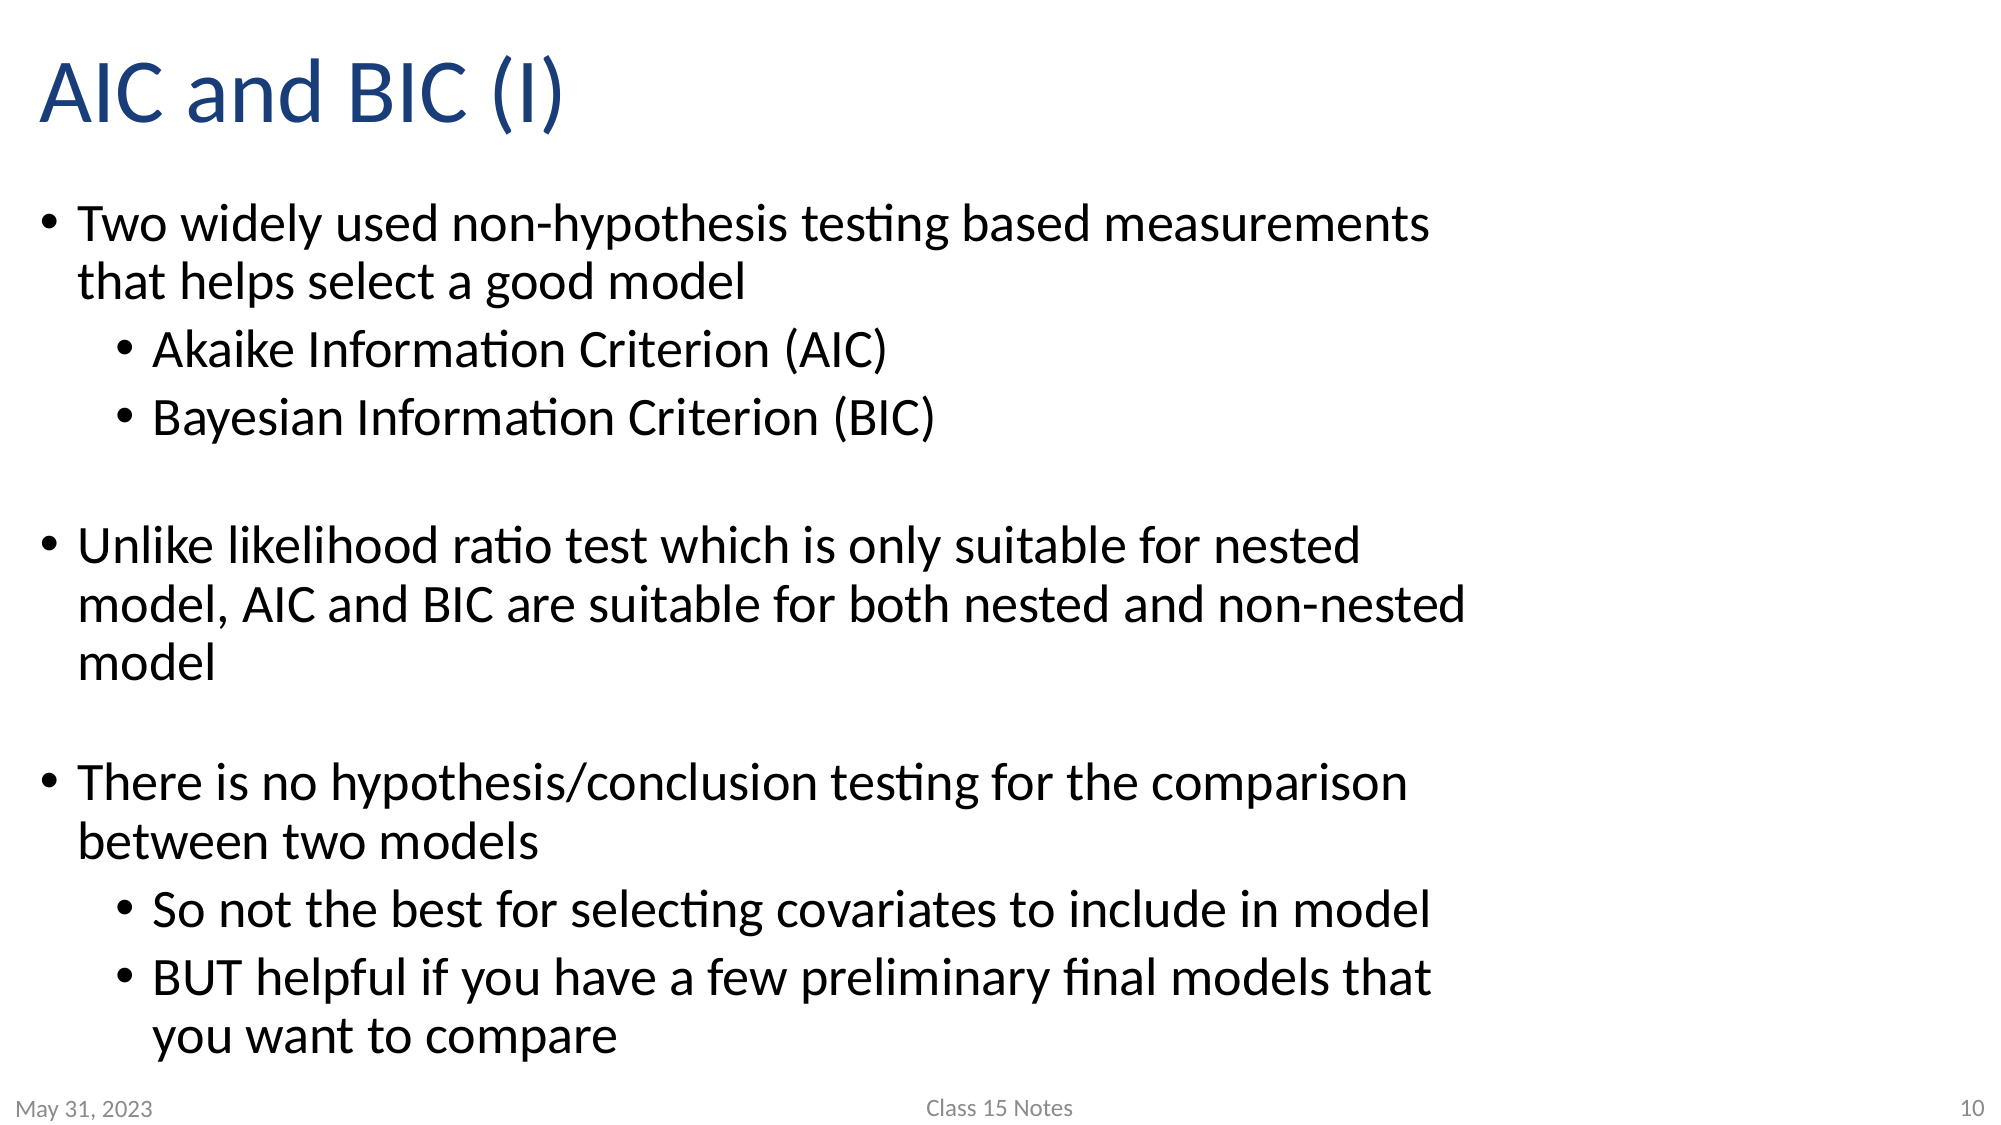

# AIC and BIC (I)
Two widely used non-hypothesis testing based measurements that helps select a good model
Akaike Information Criterion (AIC)
Bayesian Information Criterion (BIC)

Unlike likelihood ratio test which is only suitable for nested model, AIC and BIC are suitable for both nested and non-nested model

There is no hypothesis/conclusion testing for the comparison between two models
So not the best for selecting covariates to include in model
BUT helpful if you have a few preliminary final models that you want to compare
Class 15 Notes
10
May 31, 2023